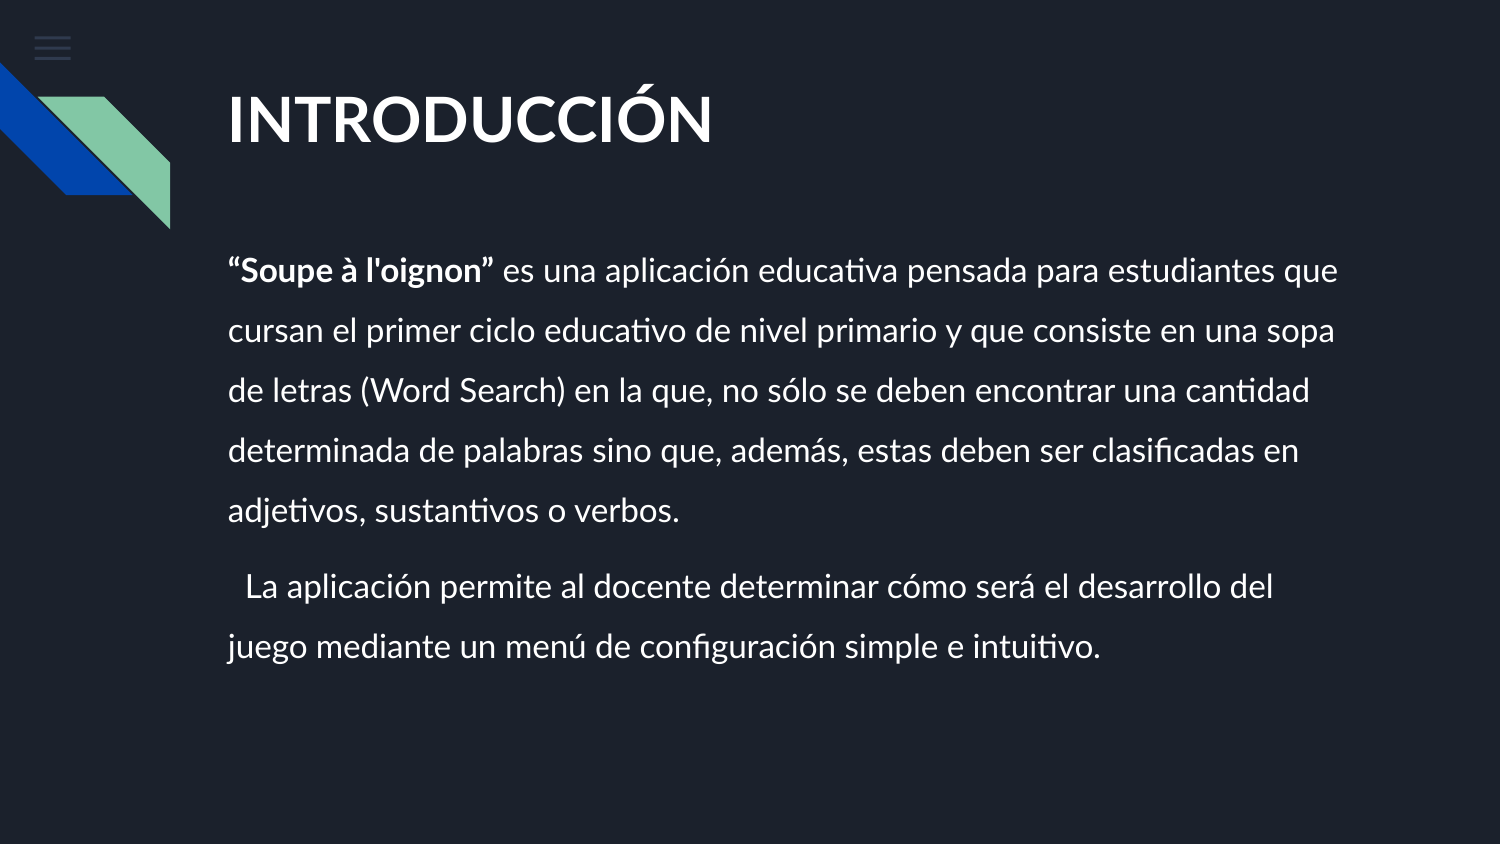

# INTRODUCCIÓN
“Soupe à l'oignon” es una aplicación educativa pensada para estudiantes que cursan el primer ciclo educativo de nivel primario y que consiste en una sopa de letras (Word Search) en la que, no sólo se deben encontrar una cantidad determinada de palabras sino que, además, estas deben ser clasificadas en adjetivos, sustantivos o verbos.
  La aplicación permite al docente determinar cómo será el desarrollo del juego mediante un menú de configuración simple e intuitivo.